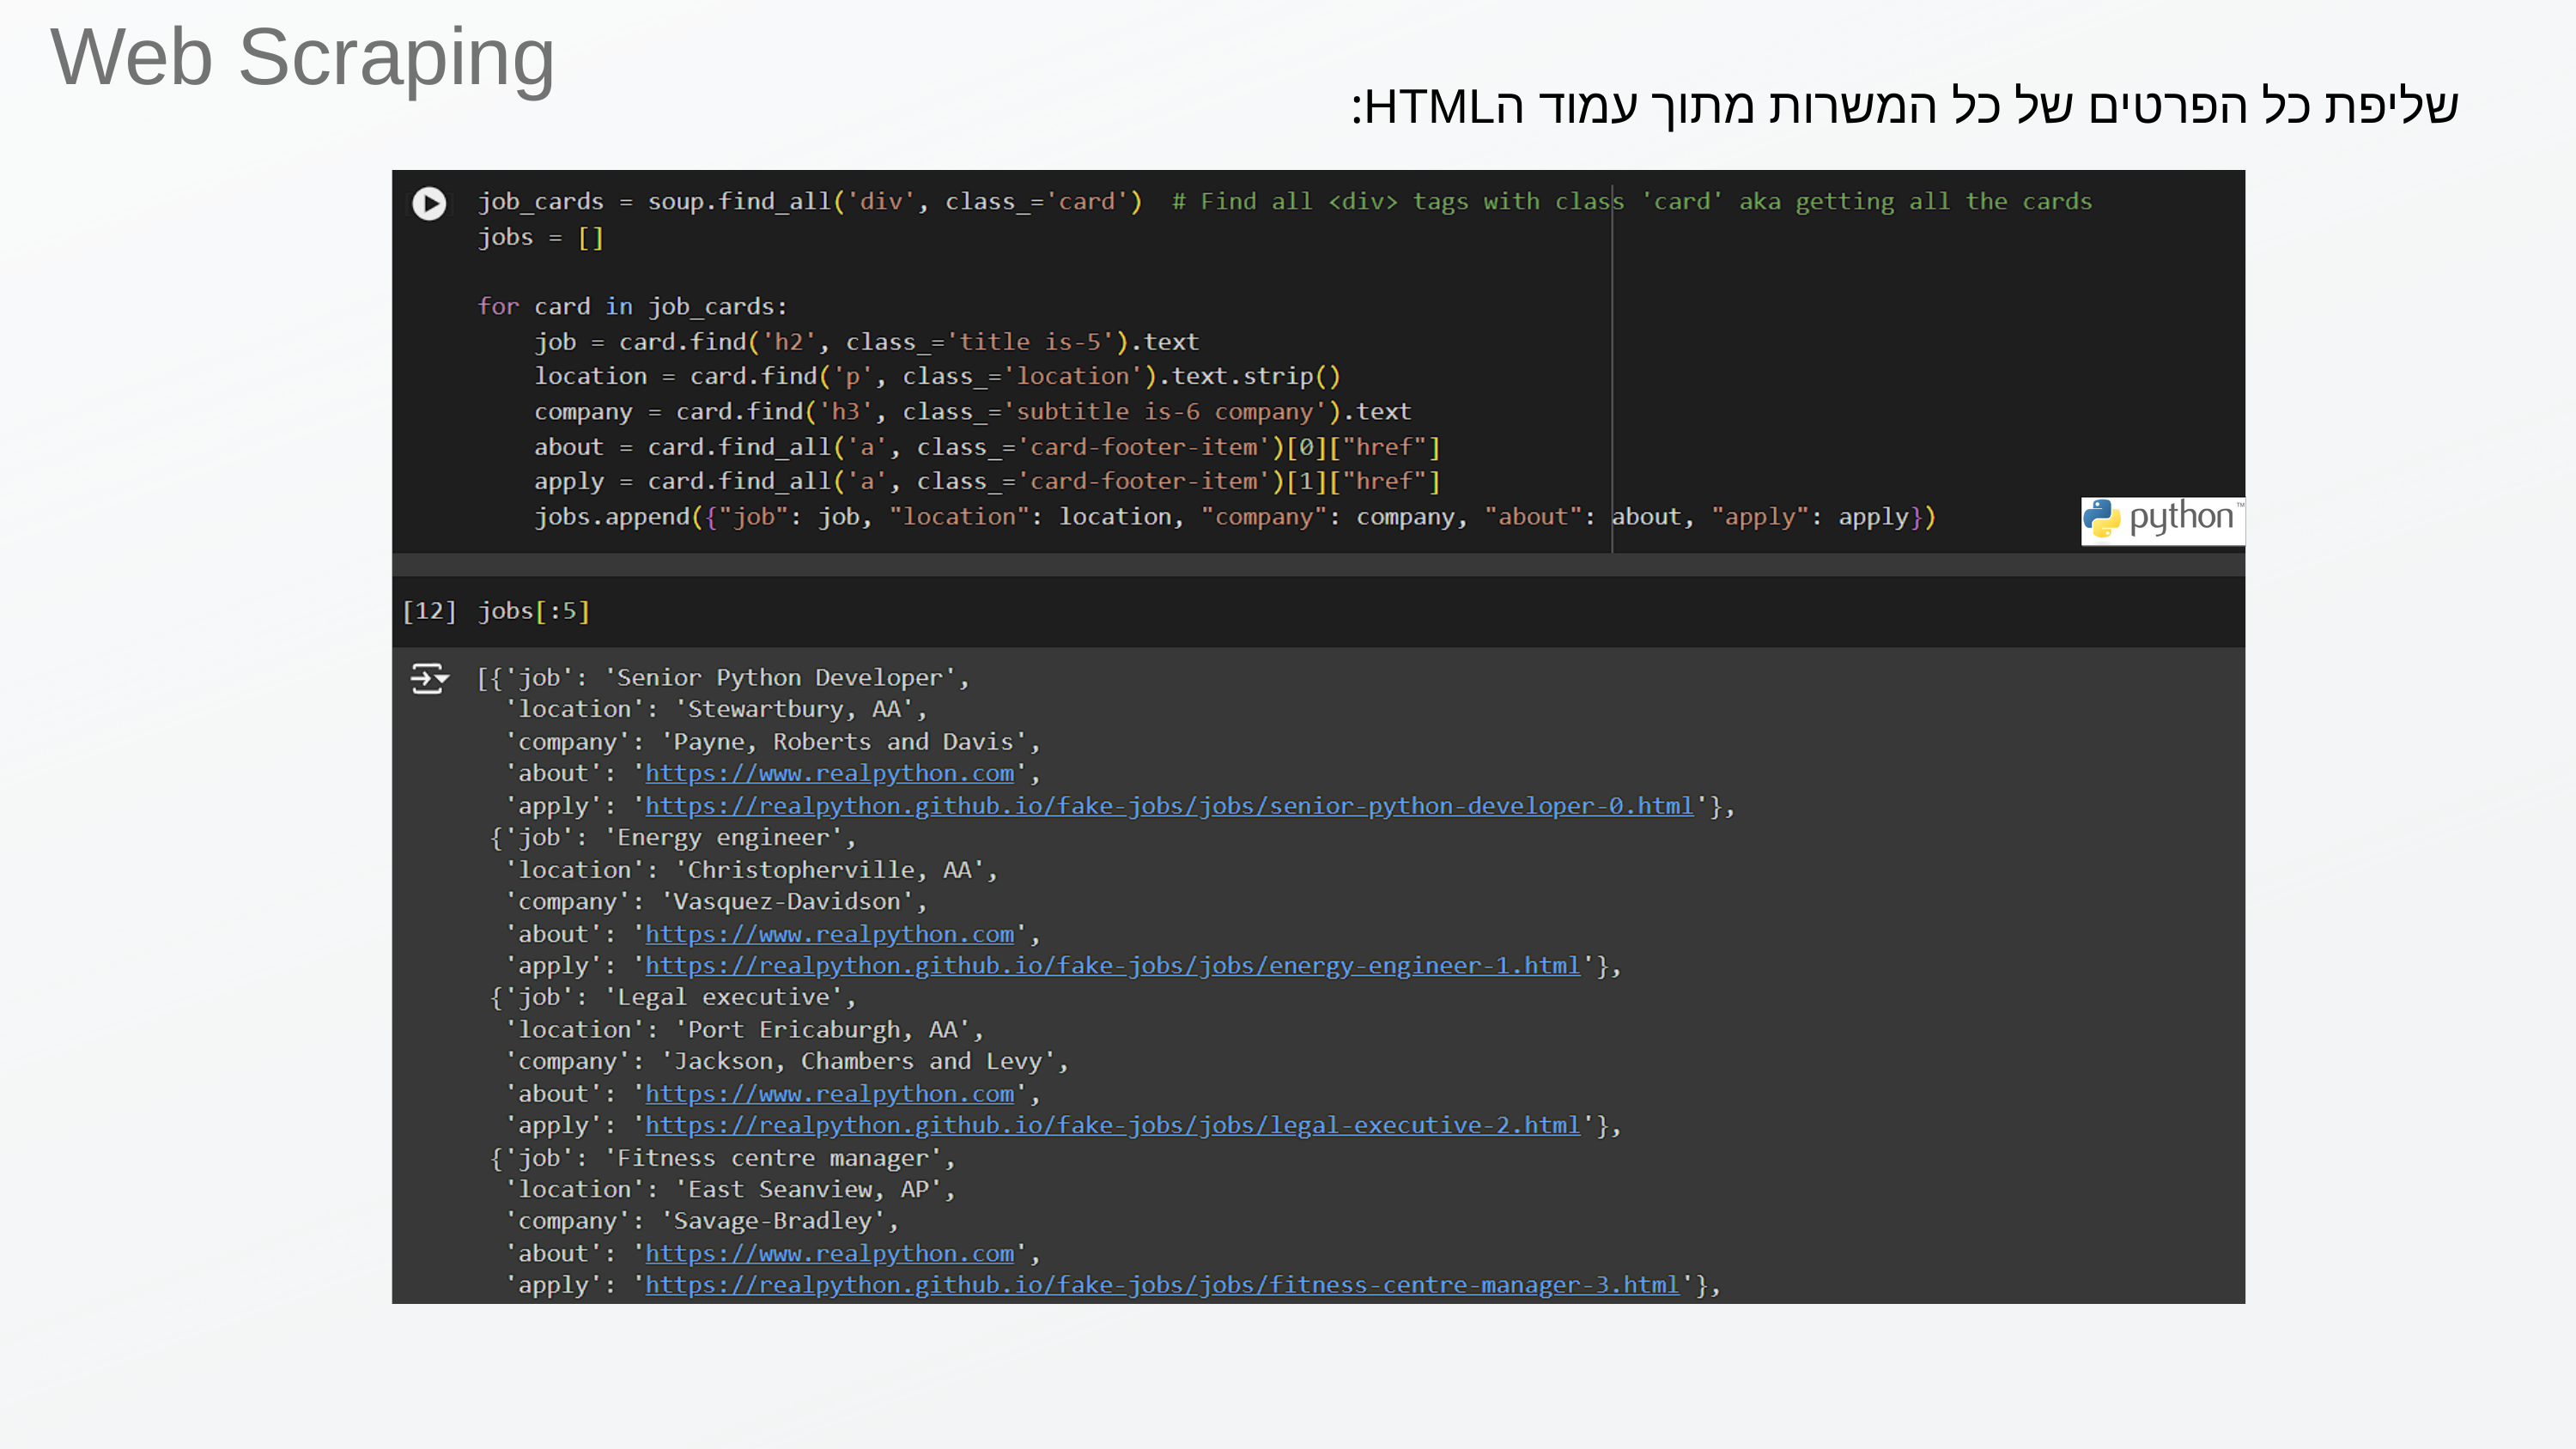

Web Scraping
שליפת כל הפרטים של כל המשרות מתוך עמוד הHTML: